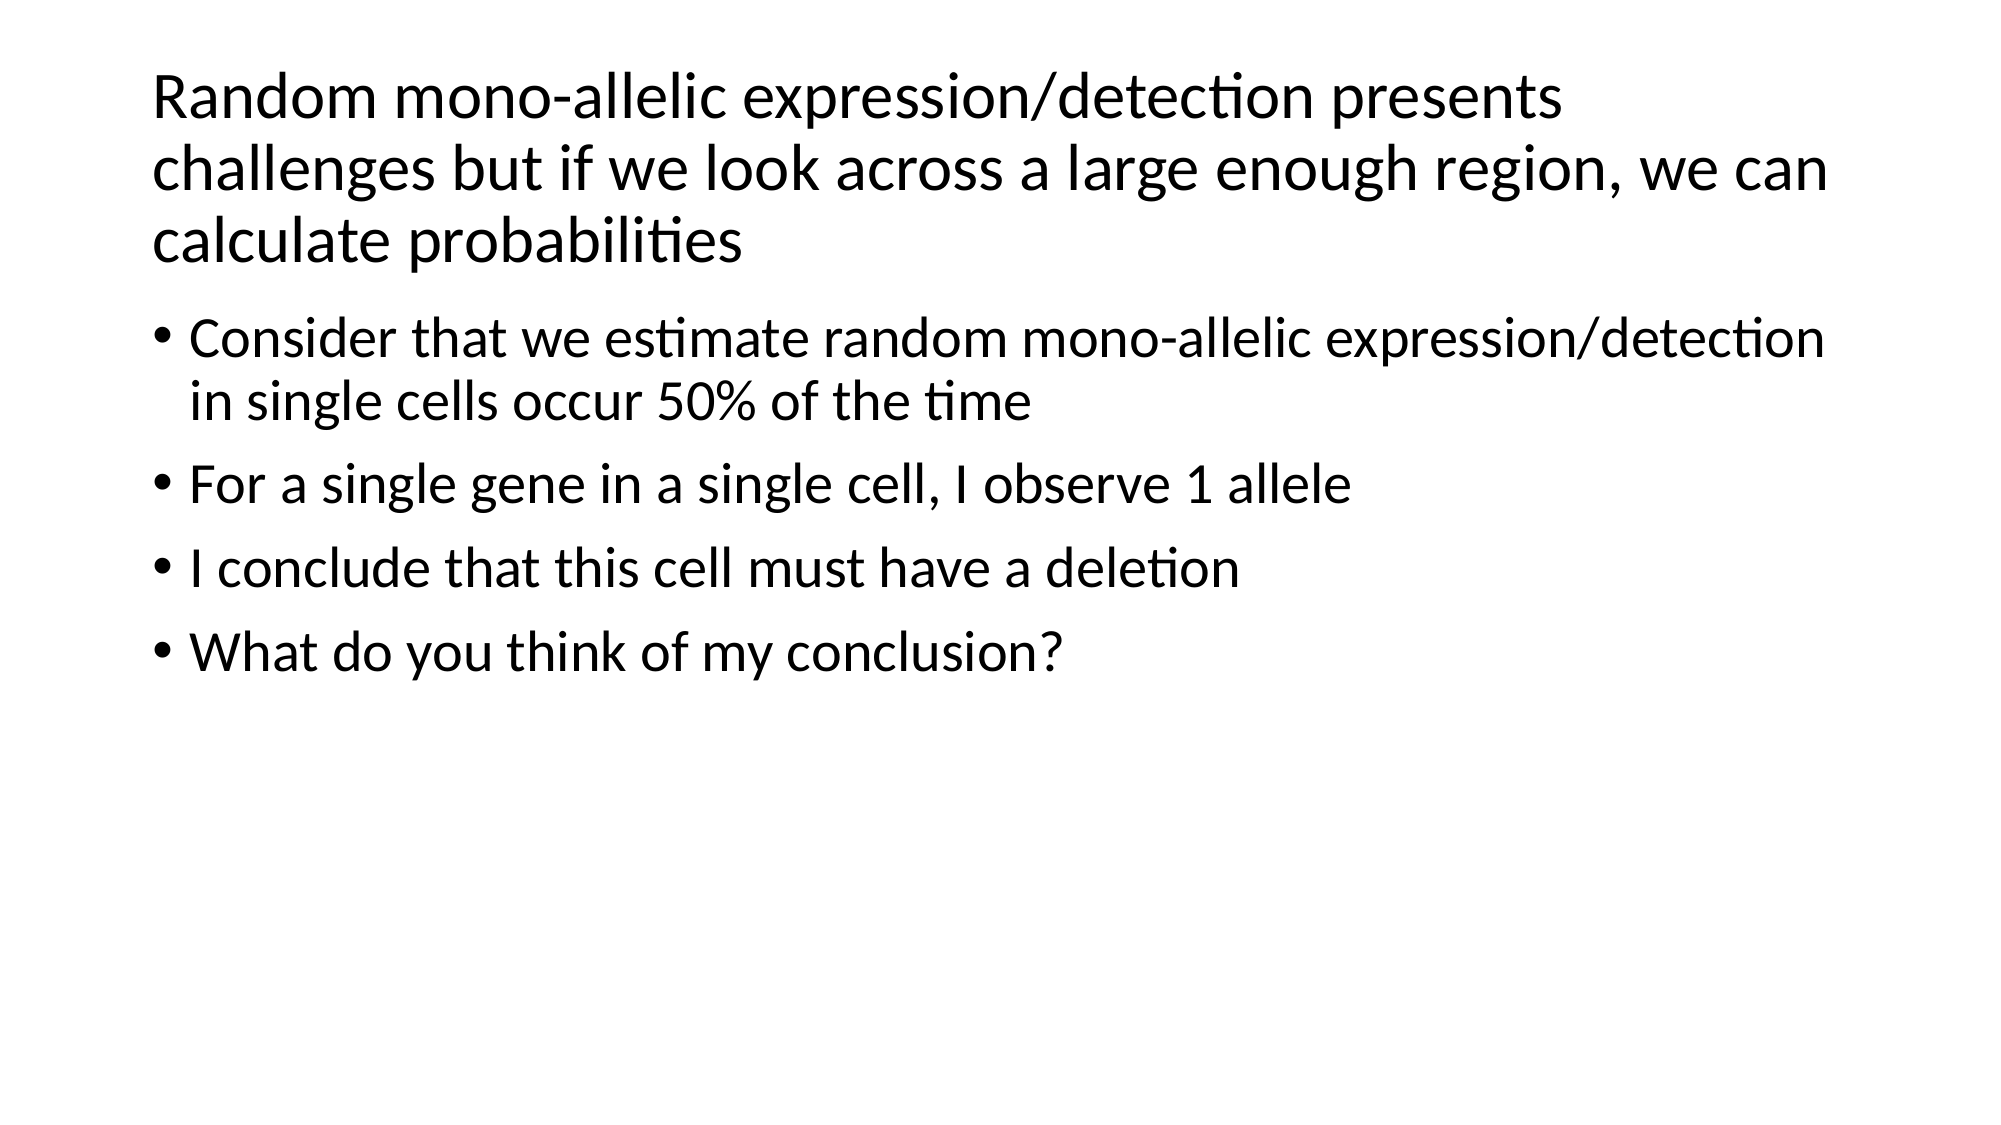

# Random mono-allelic expression/detection presents challenges but if we look across a large enough region, we can calculate probabilities
Consider that we estimate random mono-allelic expression/detection in single cells occur 50% of the time
For a single gene in a single cell, I observe 1 allele
I conclude that this cell must have a deletion
What do you think of my conclusion?